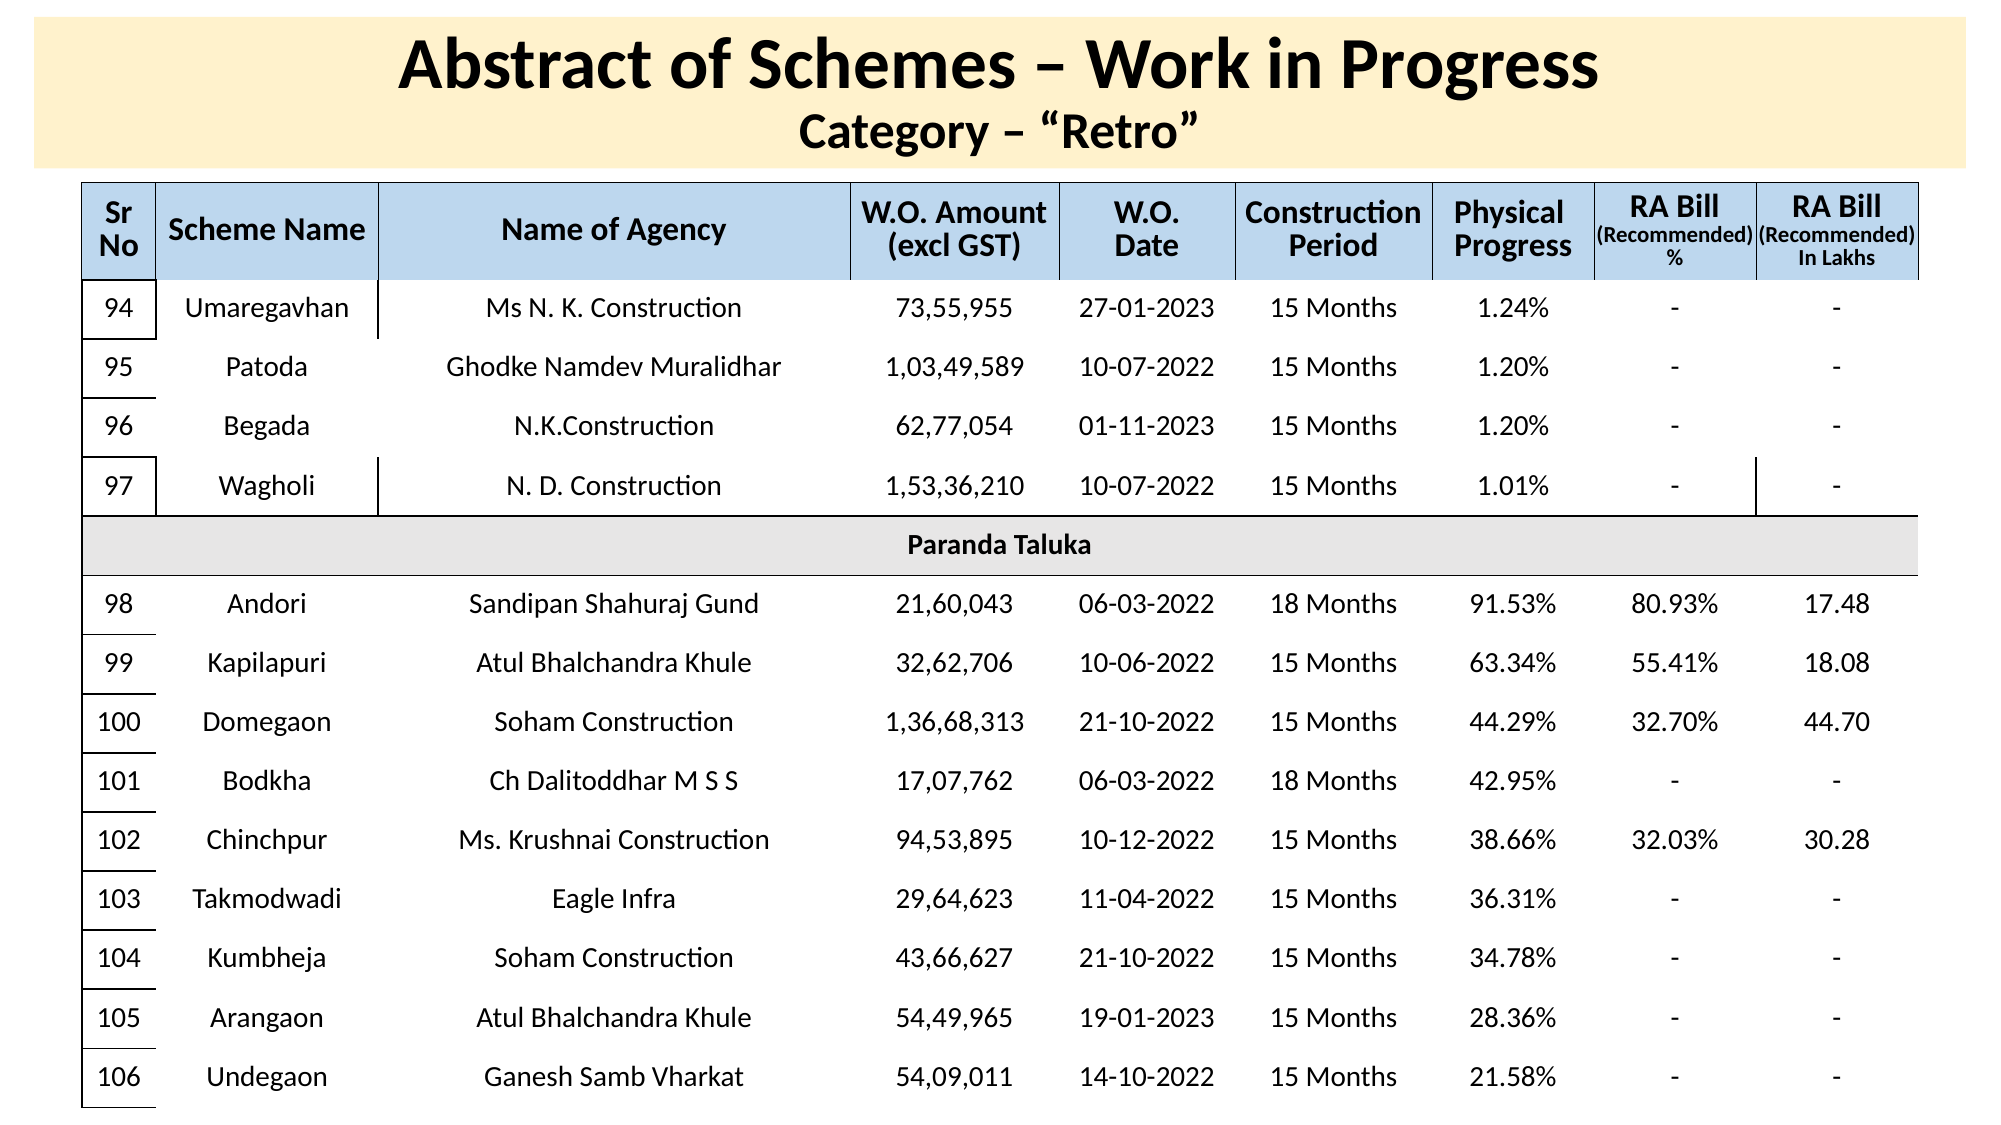

# Abstract of Schemes – Work in Progress Category – “Retro”
| Sr No | Scheme Name | Name of Agency | W.O. Amount (excl GST) | W.O. Date | Construction Period | Physical Progress | RA Bill (Recommended) % | RA Bill (Recommended) In Lakhs |
| --- | --- | --- | --- | --- | --- | --- | --- | --- |
| 94 | Umaregavhan | Ms N. K. Construction | 73,55,955 | 27-01-2023 | 15 Months | 1.24% | - | - |
| --- | --- | --- | --- | --- | --- | --- | --- | --- |
| 95 | Patoda | Ghodke Namdev Muralidhar | 1,03,49,589 | 10-07-2022 | 15 Months | 1.20% | - | - |
| 96 | Begada | N.K.Construction | 62,77,054 | 01-11-2023 | 15 Months | 1.20% | - | - |
| 97 | Wagholi | N. D. Construction | 1,53,36,210 | 10-07-2022 | 15 Months | 1.01% | - | - |
| Paranda Taluka | Paranda Taluka |  |  |  |  |  |  |  |
| 98 | Andori | Sandipan Shahuraj Gund | 21,60,043 | 06-03-2022 | 18 Months | 91.53% | 80.93% | 17.48 |
| 99 | Kapilapuri | Atul Bhalchandra Khule | 32,62,706 | 10-06-2022 | 15 Months | 63.34% | 55.41% | 18.08 |
| 100 | Domegaon | Soham Construction | 1,36,68,313 | 21-10-2022 | 15 Months | 44.29% | 32.70% | 44.70 |
| 101 | Bodkha | Ch Dalitoddhar M S S | 17,07,762 | 06-03-2022 | 18 Months | 42.95% | - | - |
| 102 | Chinchpur | Ms. Krushnai Construction | 94,53,895 | 10-12-2022 | 15 Months | 38.66% | 32.03% | 30.28 |
| 103 | Takmodwadi | Eagle Infra | 29,64,623 | 11-04-2022 | 15 Months | 36.31% | - | - |
| 104 | Kumbheja | Soham Construction | 43,66,627 | 21-10-2022 | 15 Months | 34.78% | - | - |
| 105 | Arangaon | Atul Bhalchandra Khule | 54,49,965 | 19-01-2023 | 15 Months | 28.36% | - | - |
| 106 | Undegaon | Ganesh Samb Vharkat | 54,09,011 | 14-10-2022 | 15 Months | 21.58% | - | - |